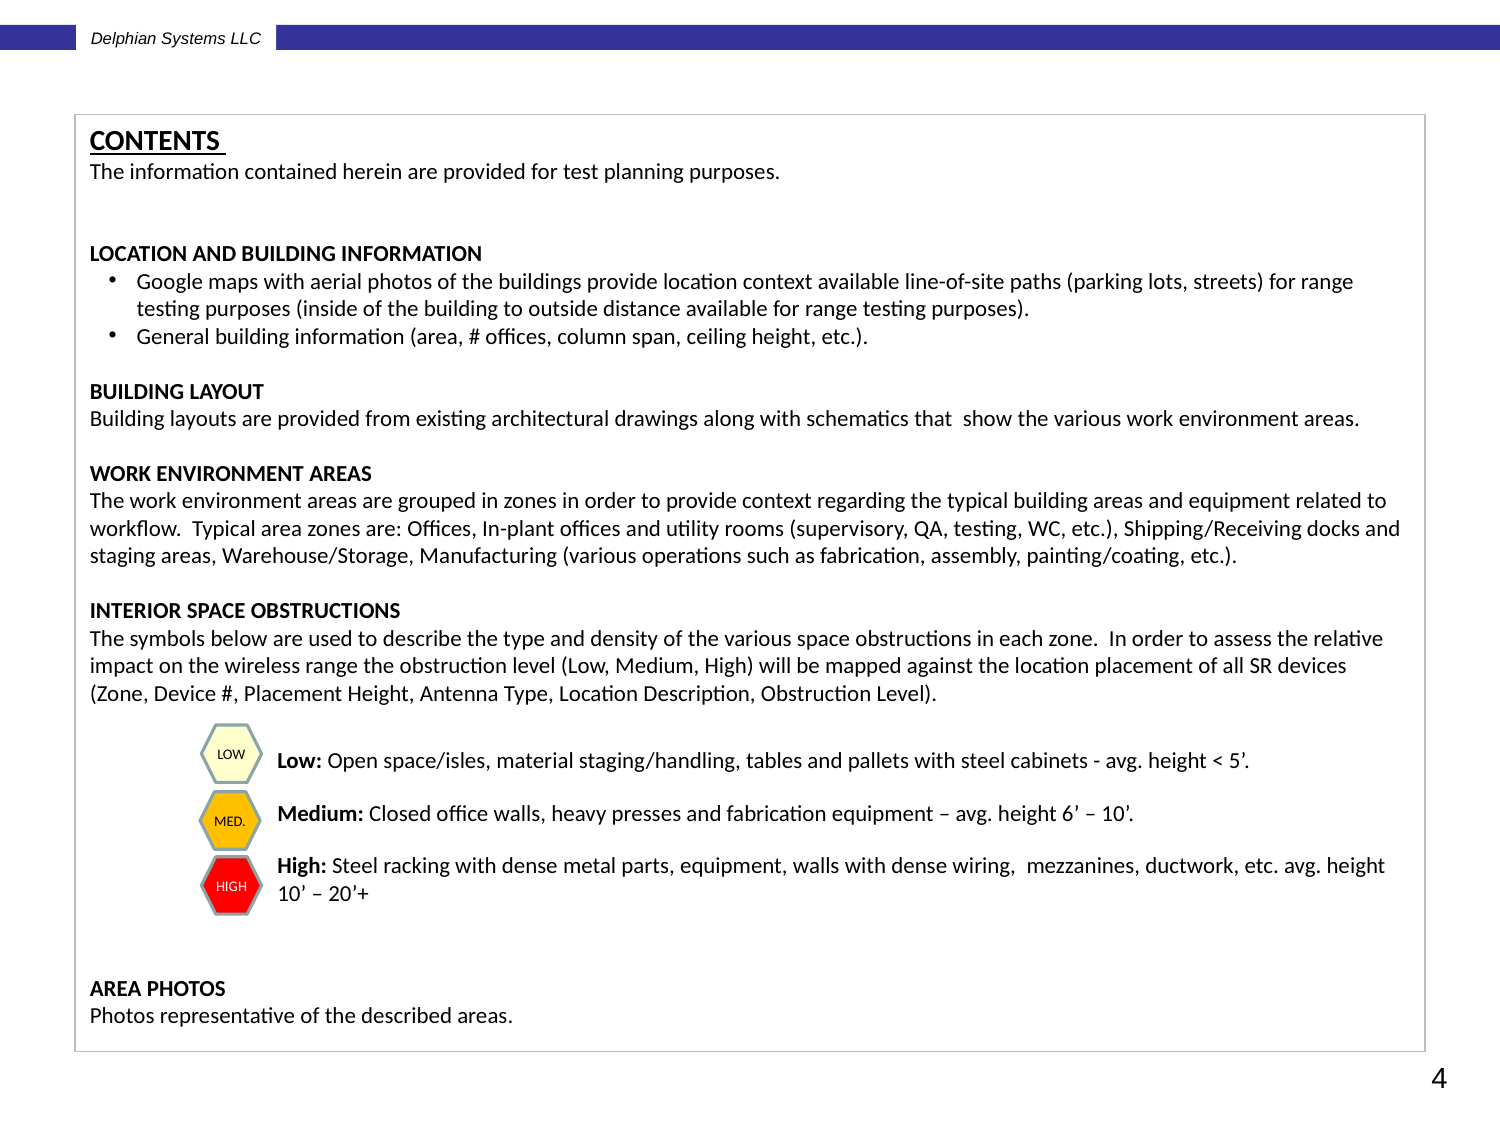

CONTENTS
The information contained herein are provided for test planning purposes.

LOCATION AND BUILDING INFORMATION
Google maps with aerial photos of the buildings provide location context available line-of-site paths (parking lots, streets) for range testing purposes (inside of the building to outside distance available for range testing purposes).
General building information (area, # offices, column span, ceiling height, etc.).

BUILDING LAYOUT
Building layouts are provided from existing architectural drawings along with schematics that  show the various work environment areas.

WORK ENVIRONMENT AREAS
The work environment areas are grouped in zones in order to provide context regarding the typical building areas and equipment related to workflow.  Typical area zones are: Offices, In-plant offices and utility rooms (supervisory, QA, testing, WC, etc.), Shipping/Receiving docks and staging areas, Warehouse/Storage, Manufacturing (various operations such as fabrication, assembly, painting/coating, etc.).

INTERIOR SPACE OBSTRUCTIONS
The symbols below are used to describe the type and density of the various space obstructions in each zone.  In order to assess the relative impact on the wireless range the obstruction level (Low, Medium, High) will be mapped against the location placement of all SR devices (Zone, Device #, Placement Height, Antenna Type, Location Description, Obstruction Level).

Low: Open space/isles, material staging/handling, tables and pallets with steel cabinets - avg. height < 5’.
Medium: Closed office walls, heavy presses and fabrication equipment – avg. height 6’ – 10’.
High: Steel racking with dense metal parts, equipment, walls with dense wiring,  mezzanines, ductwork, etc. avg. height 10’ – 20’+

AREA PHOTOS
Photos representative of the described areas.
LOW
MED.
HIGH
4